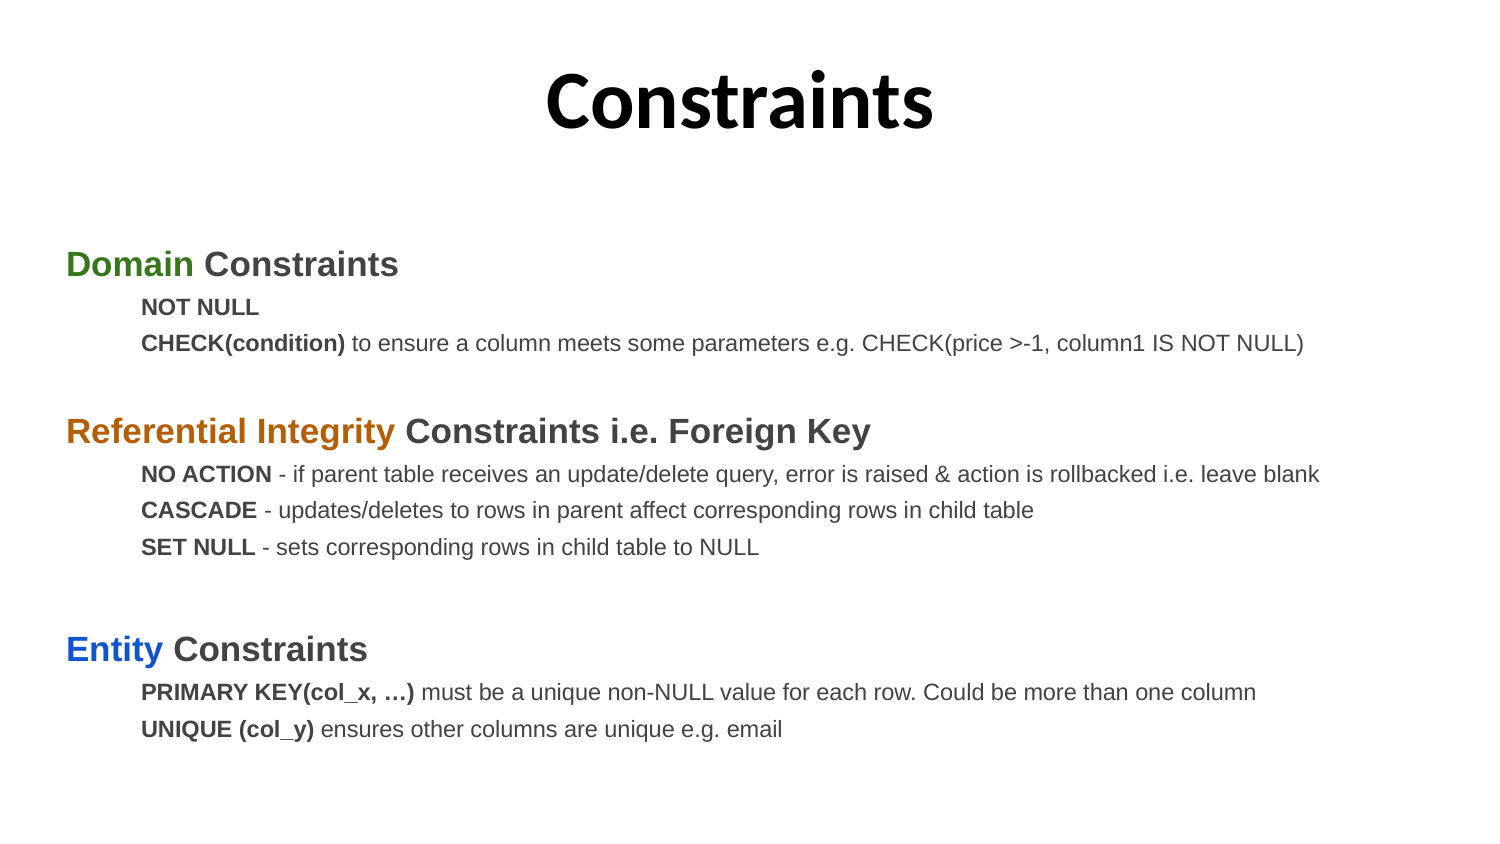

# Constraints
Domain Constraints
NOT NULL
CHECK(condition) to ensure a column meets some parameters e.g. CHECK(price >-1, column1 IS NOT NULL)

Referential Integrity Constraints i.e. Foreign Key
NO ACTION - if parent table receives an update/delete query, error is raised & action is rollbacked i.e. leave blank
CASCADE - updates/deletes to rows in parent affect corresponding rows in child table
SET NULL - sets corresponding rows in child table to NULL

Entity Constraints
PRIMARY KEY(col_x, …) must be a unique non-NULL value for each row. Could be more than one column
UNIQUE (col_y) ensures other columns are unique e.g. email